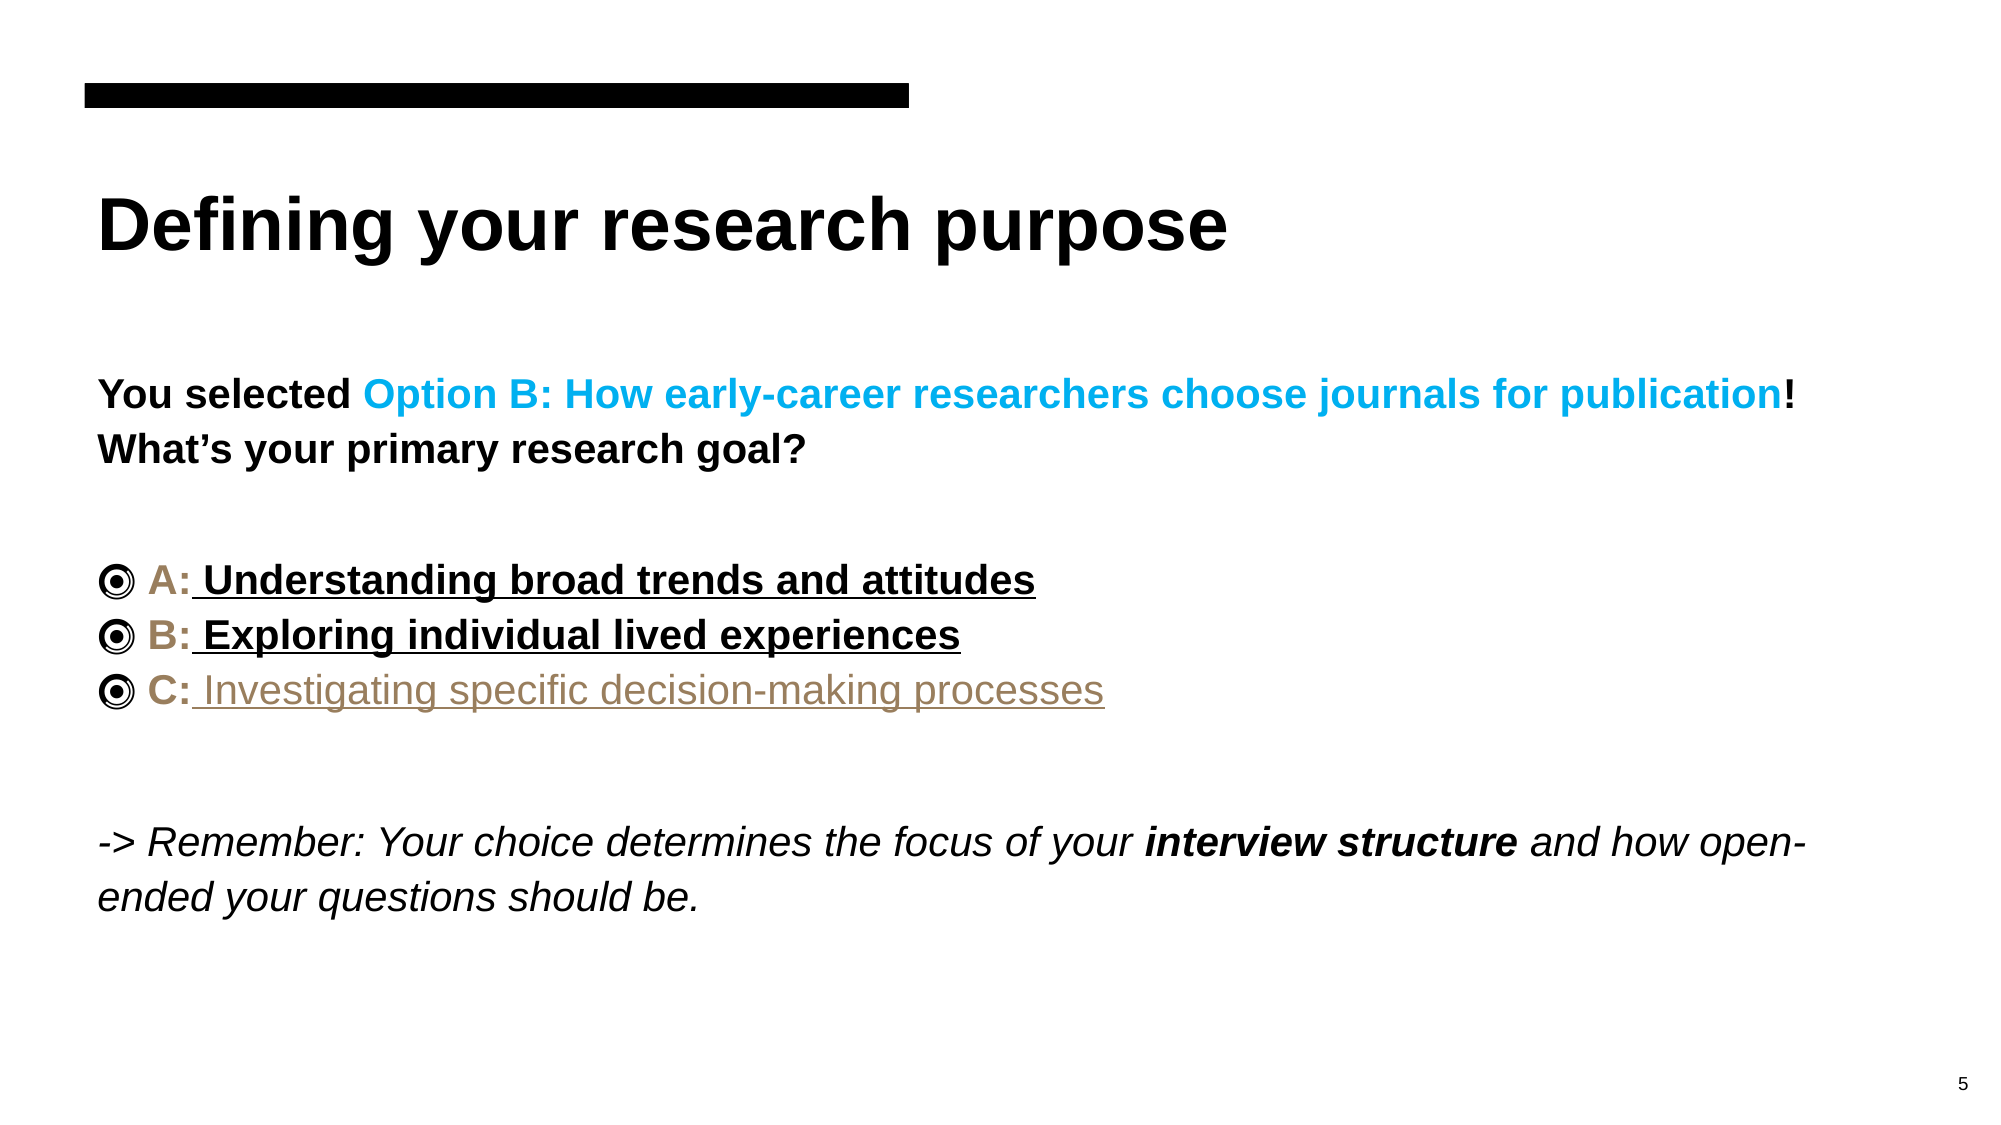

Defining your research purpose

You selected Option B: How early-career researchers choose journals for publication! What’s your primary research goal?
🔘 A: Understanding broad trends and attitudes
🔘 B: Exploring individual lived experiences
🔘 C: Investigating specific decision-making processes

-> Remember: Your choice determines the focus of your interview structure and how open-ended your questions should be.

5